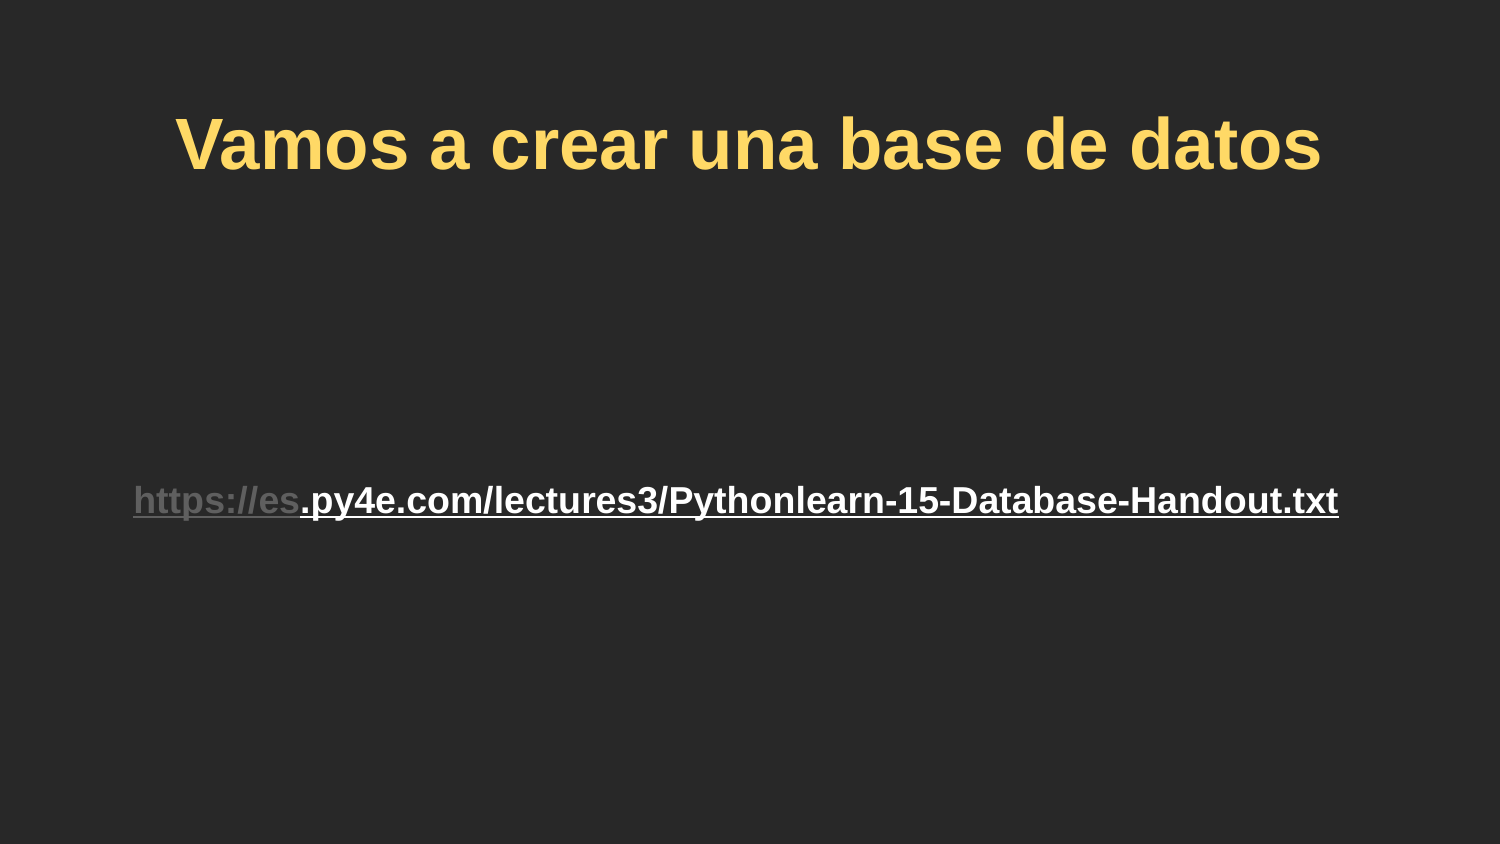

# Vamos a crear una base de datos
https://es.py4e.com/lectures3/Pythonlearn-15-Database-Handout.txt